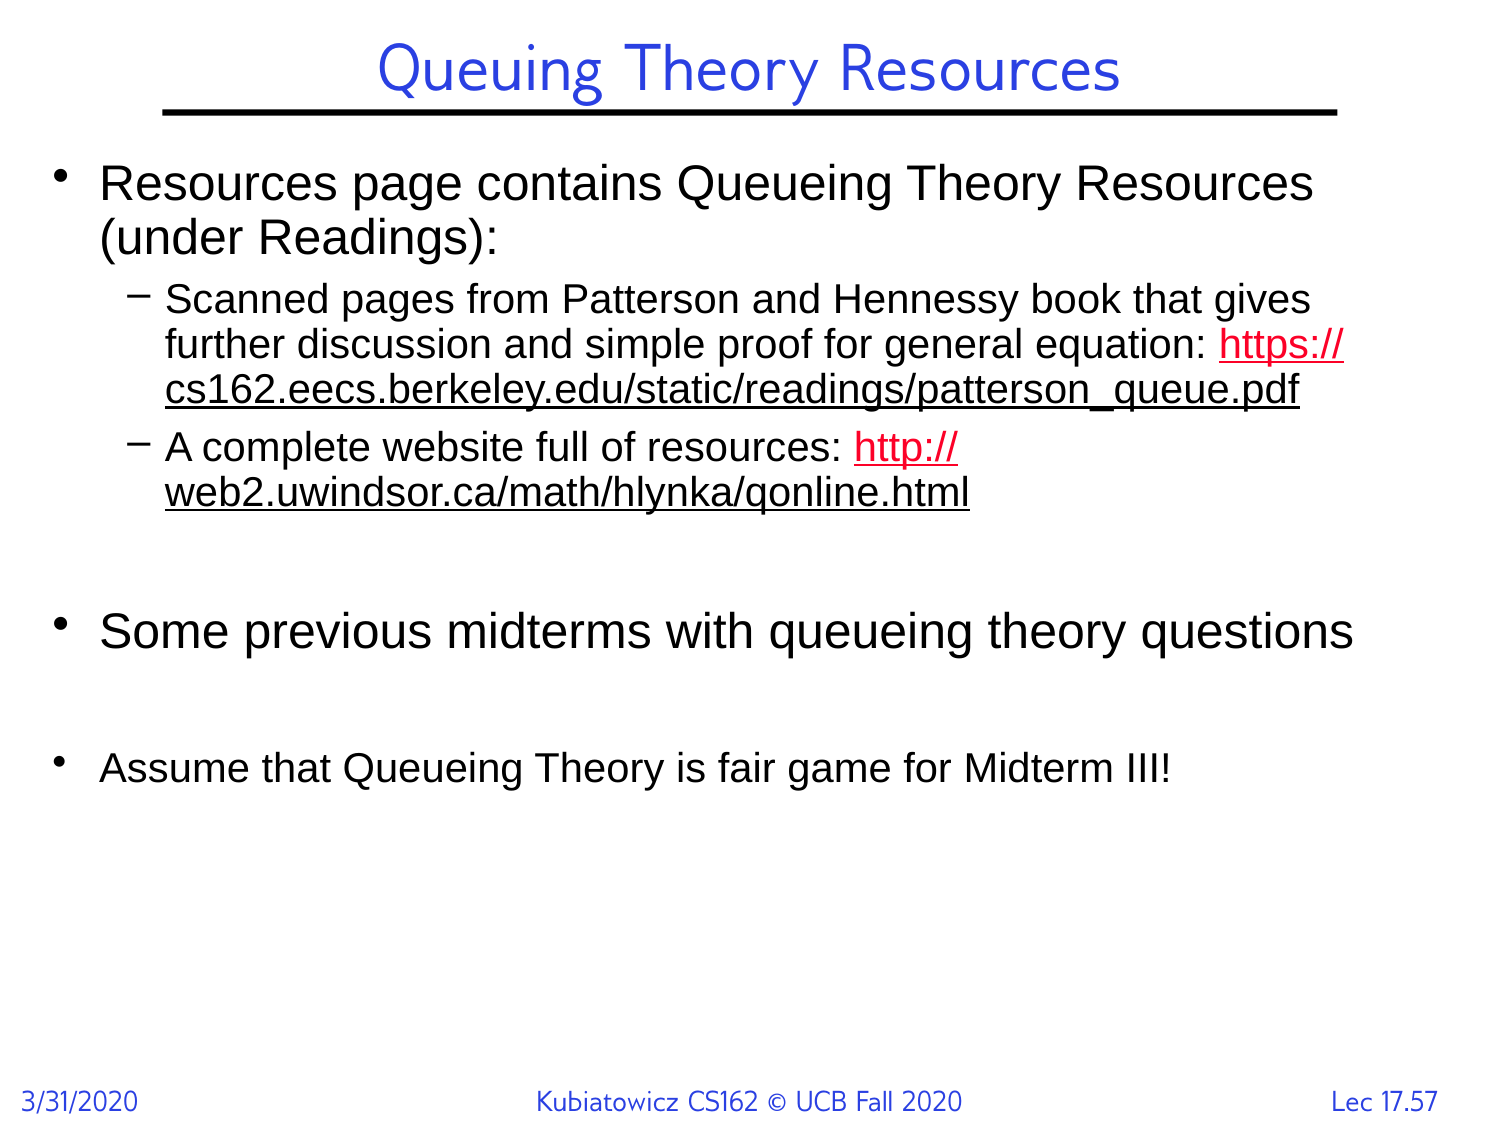

# Queuing Theory Resources
Resources page contains Queueing Theory Resources (under Readings):
Scanned pages from Patterson and Hennessy book that gives further discussion and simple proof for general equation: https://cs162.eecs.berkeley.edu/static/readings/patterson_queue.pdf
A complete website full of resources: http://web2.uwindsor.ca/math/hlynka/qonline.html

Some previous midterms with queueing theory questions

Assume that Queueing Theory is fair game for Midterm III!